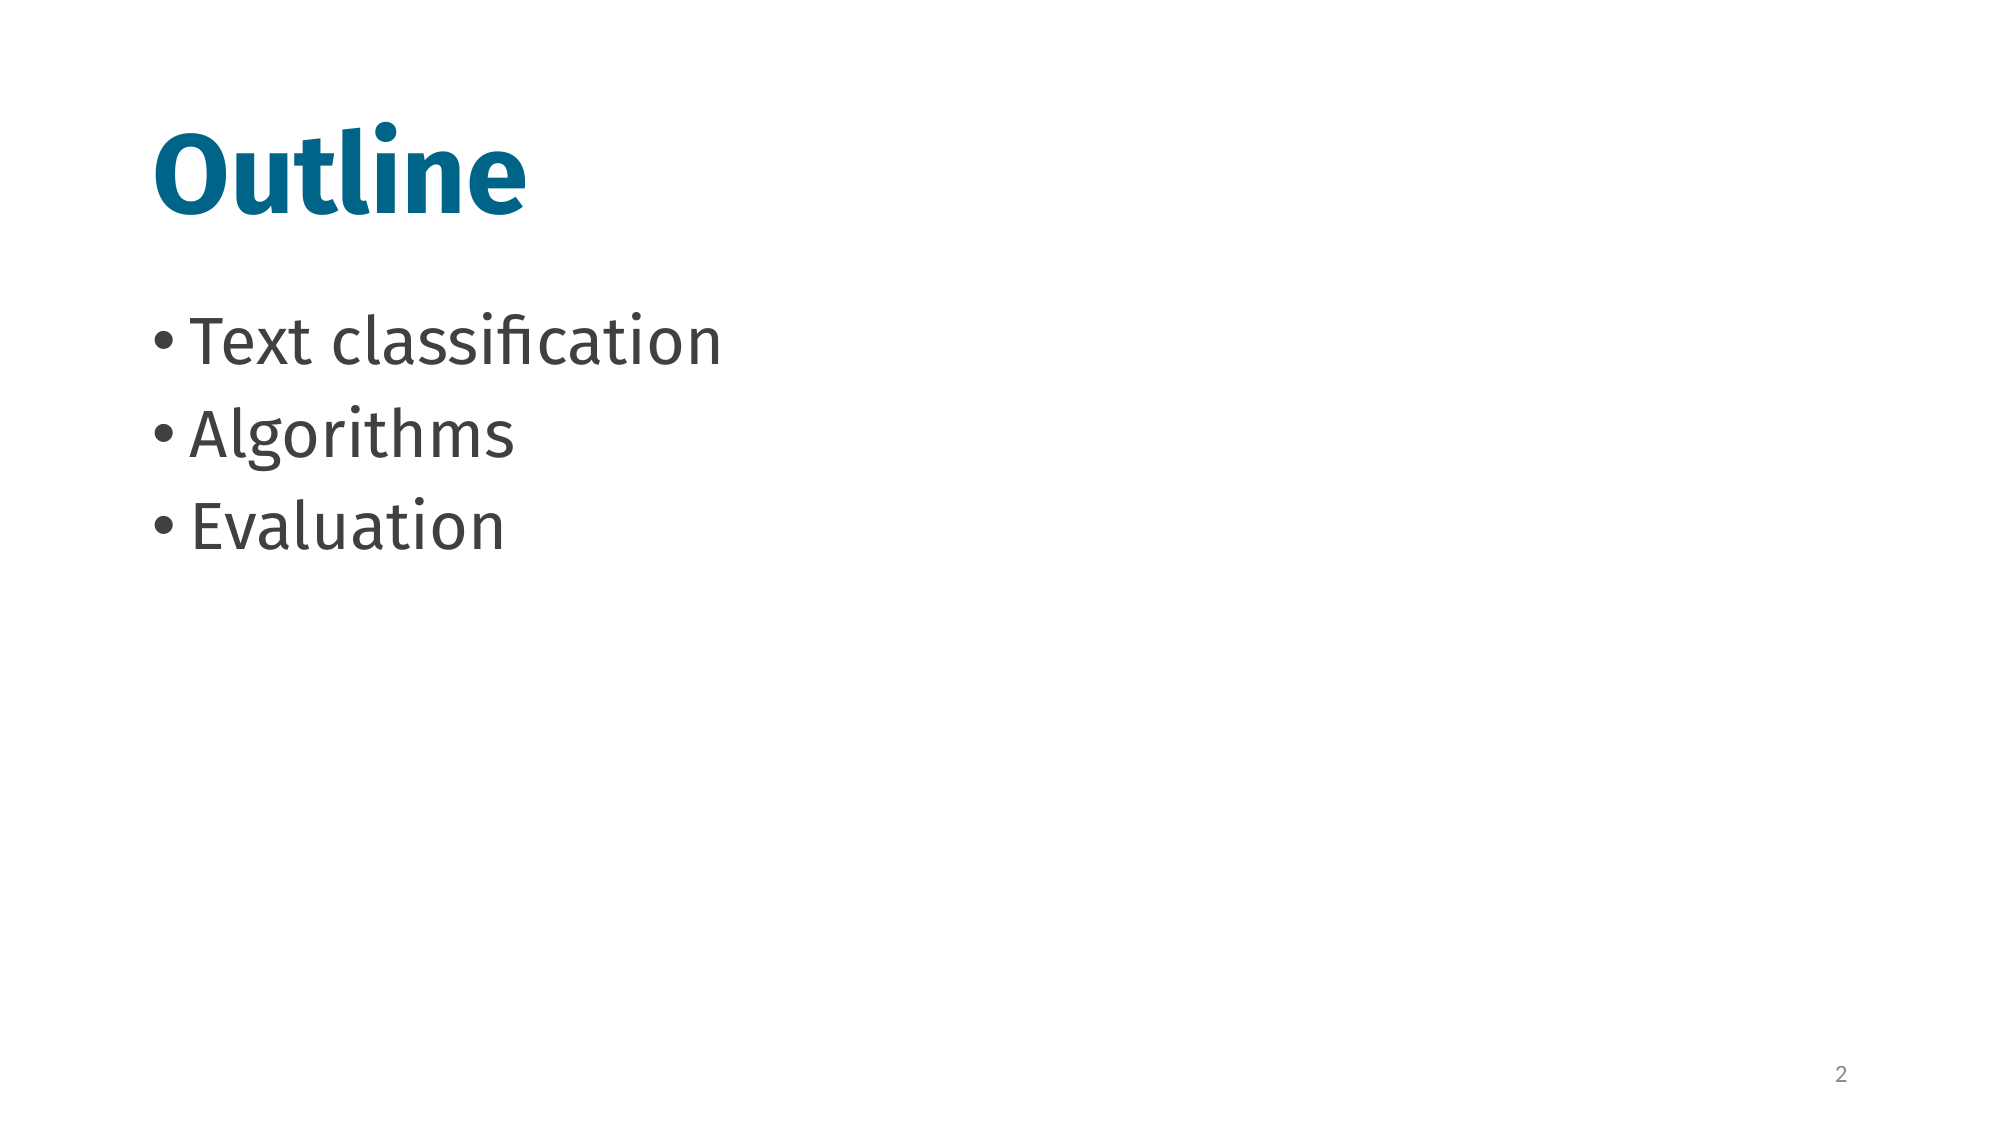

# Outline
Text classification
Algorithms
Evaluation
2